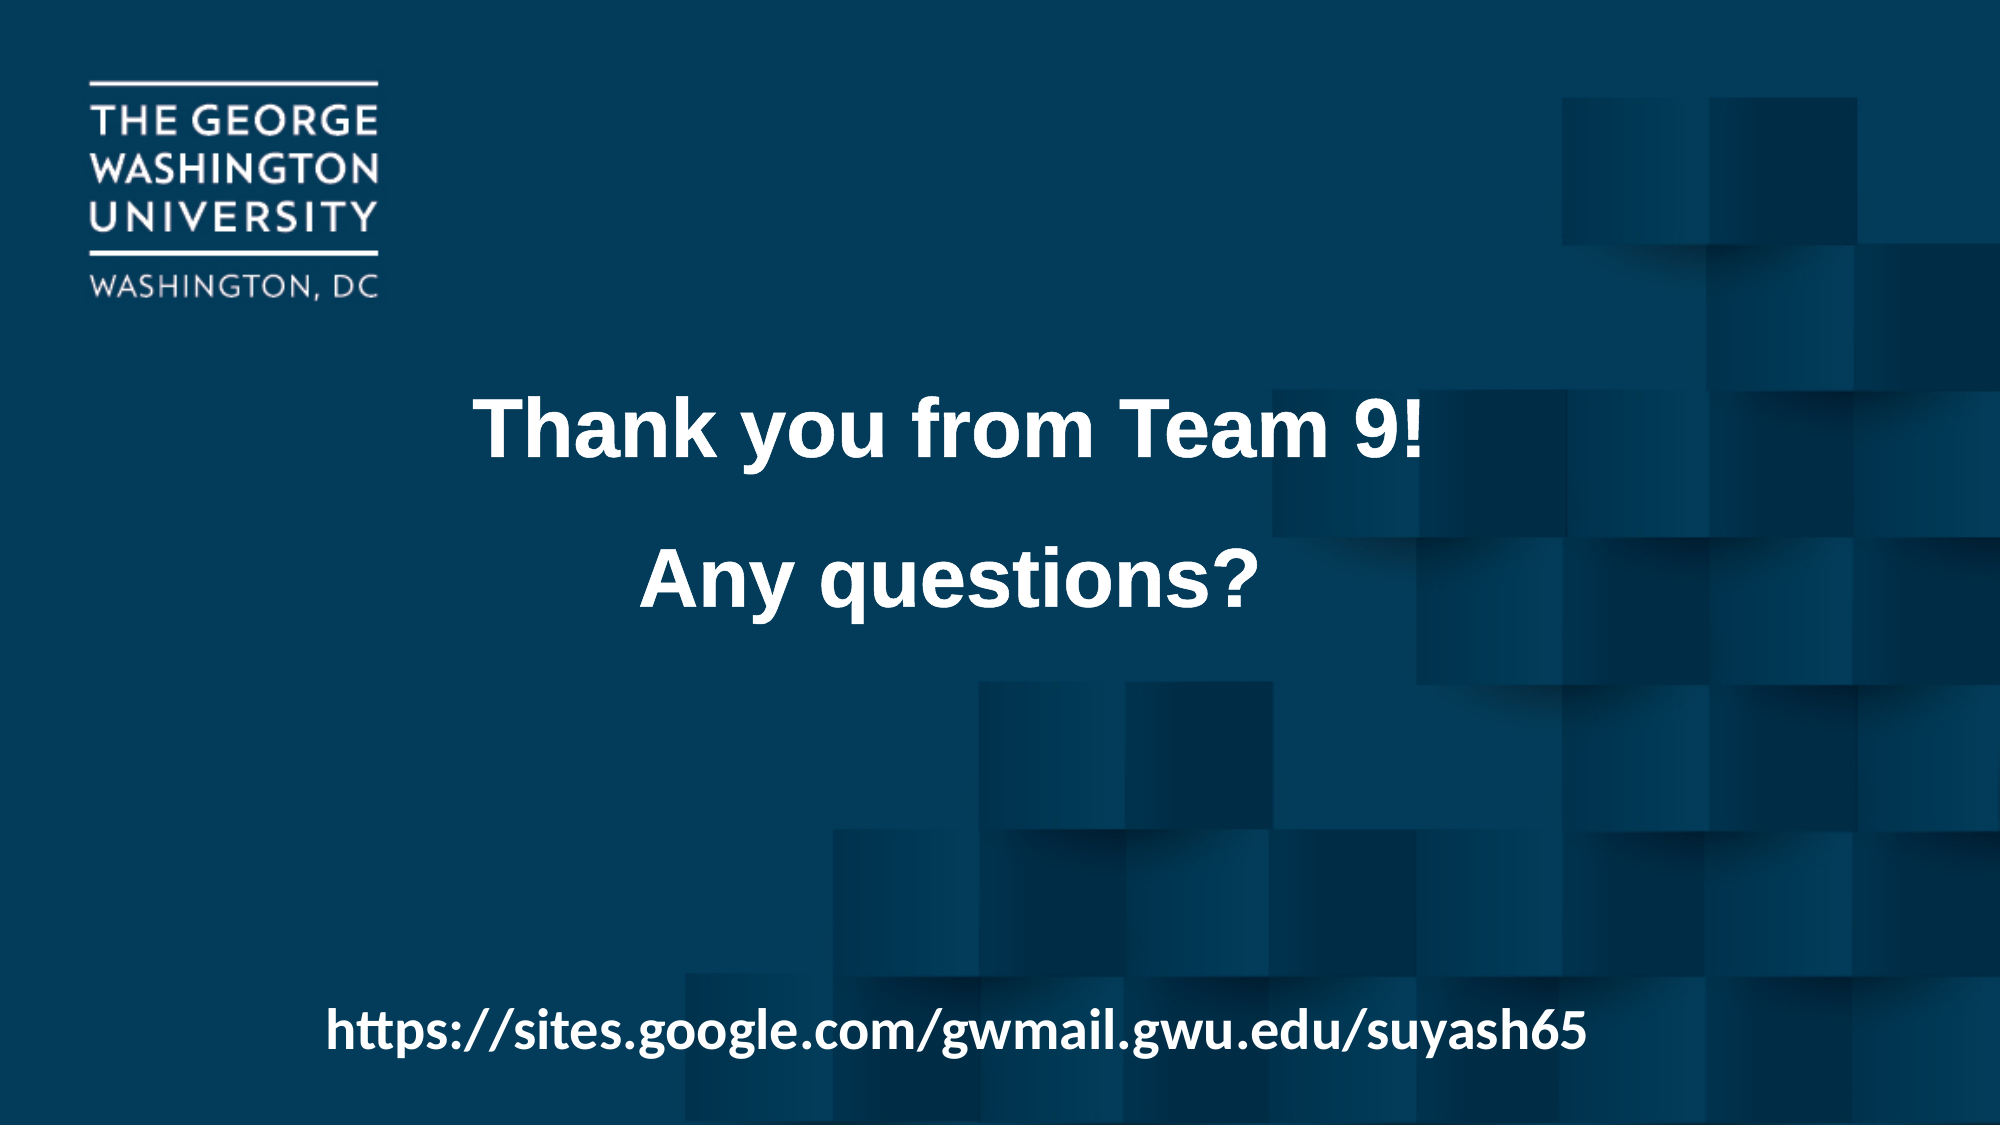

# Thank you from Team 9! Any questions?
https://sites.google.com/gwmail.gwu.edu/suyash65